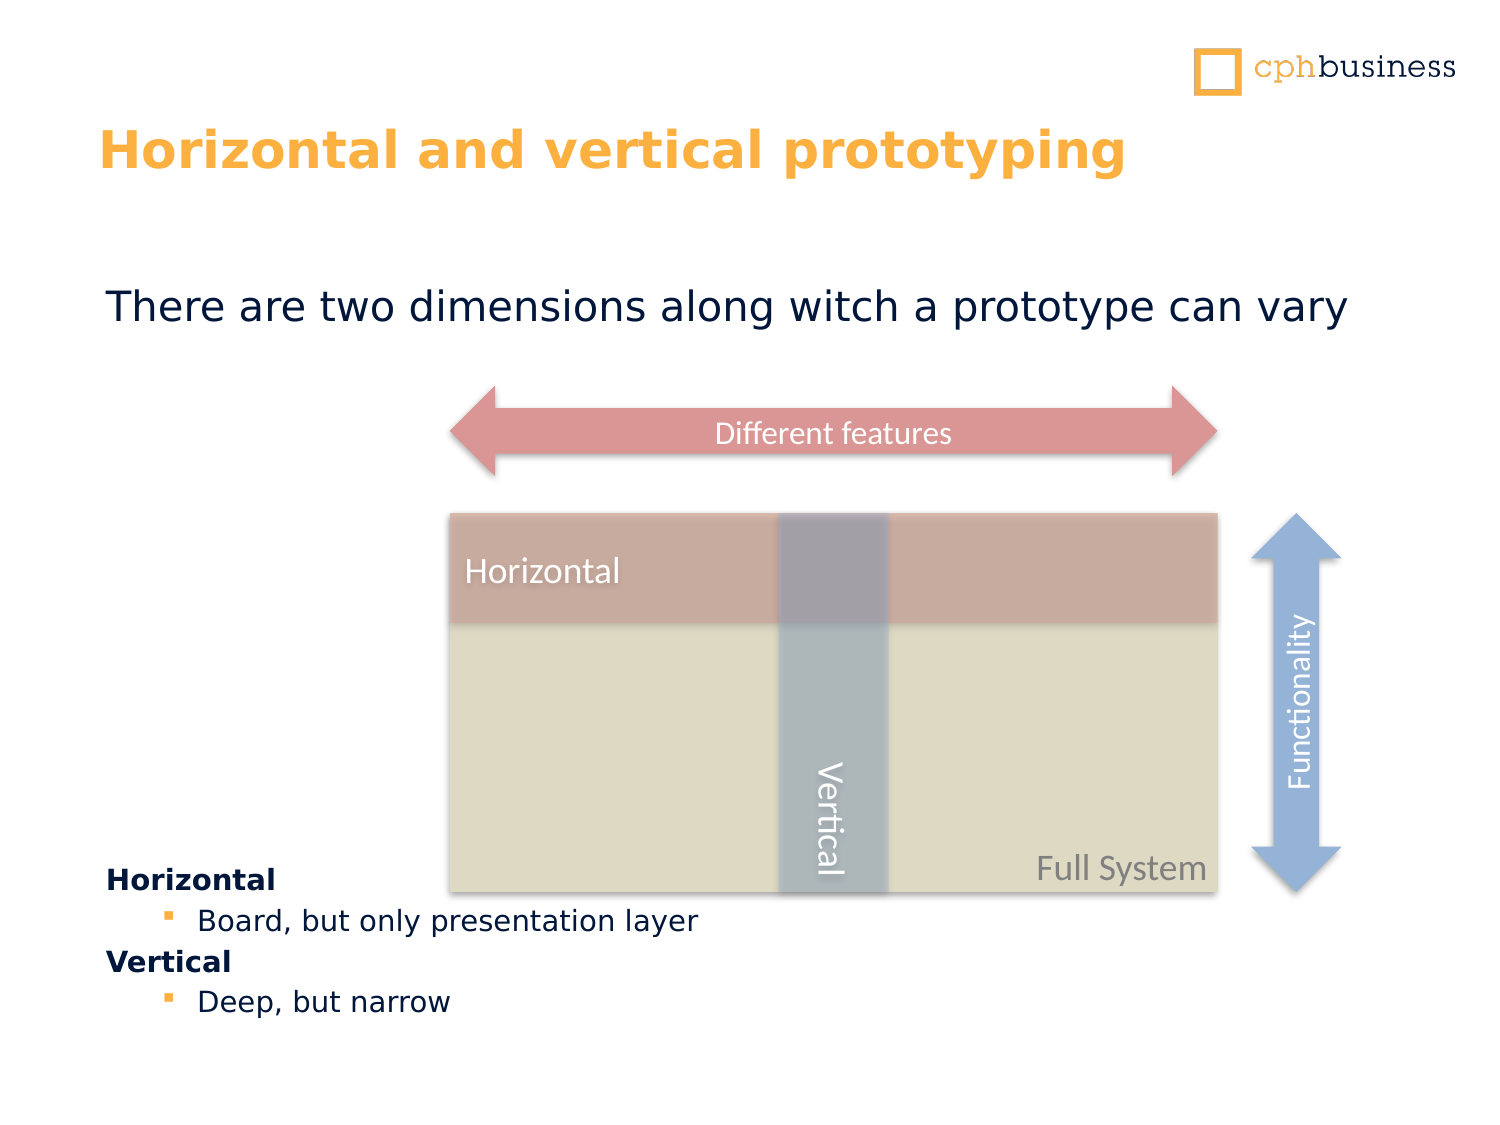

Horizontal and vertical prototyping
There are two dimensions along witch a prototype can vary

Horizontal
Board, but only presentation layer
Vertical
Deep, but narrow
Different features
Functionality

Horizontal
Vertical
Full System